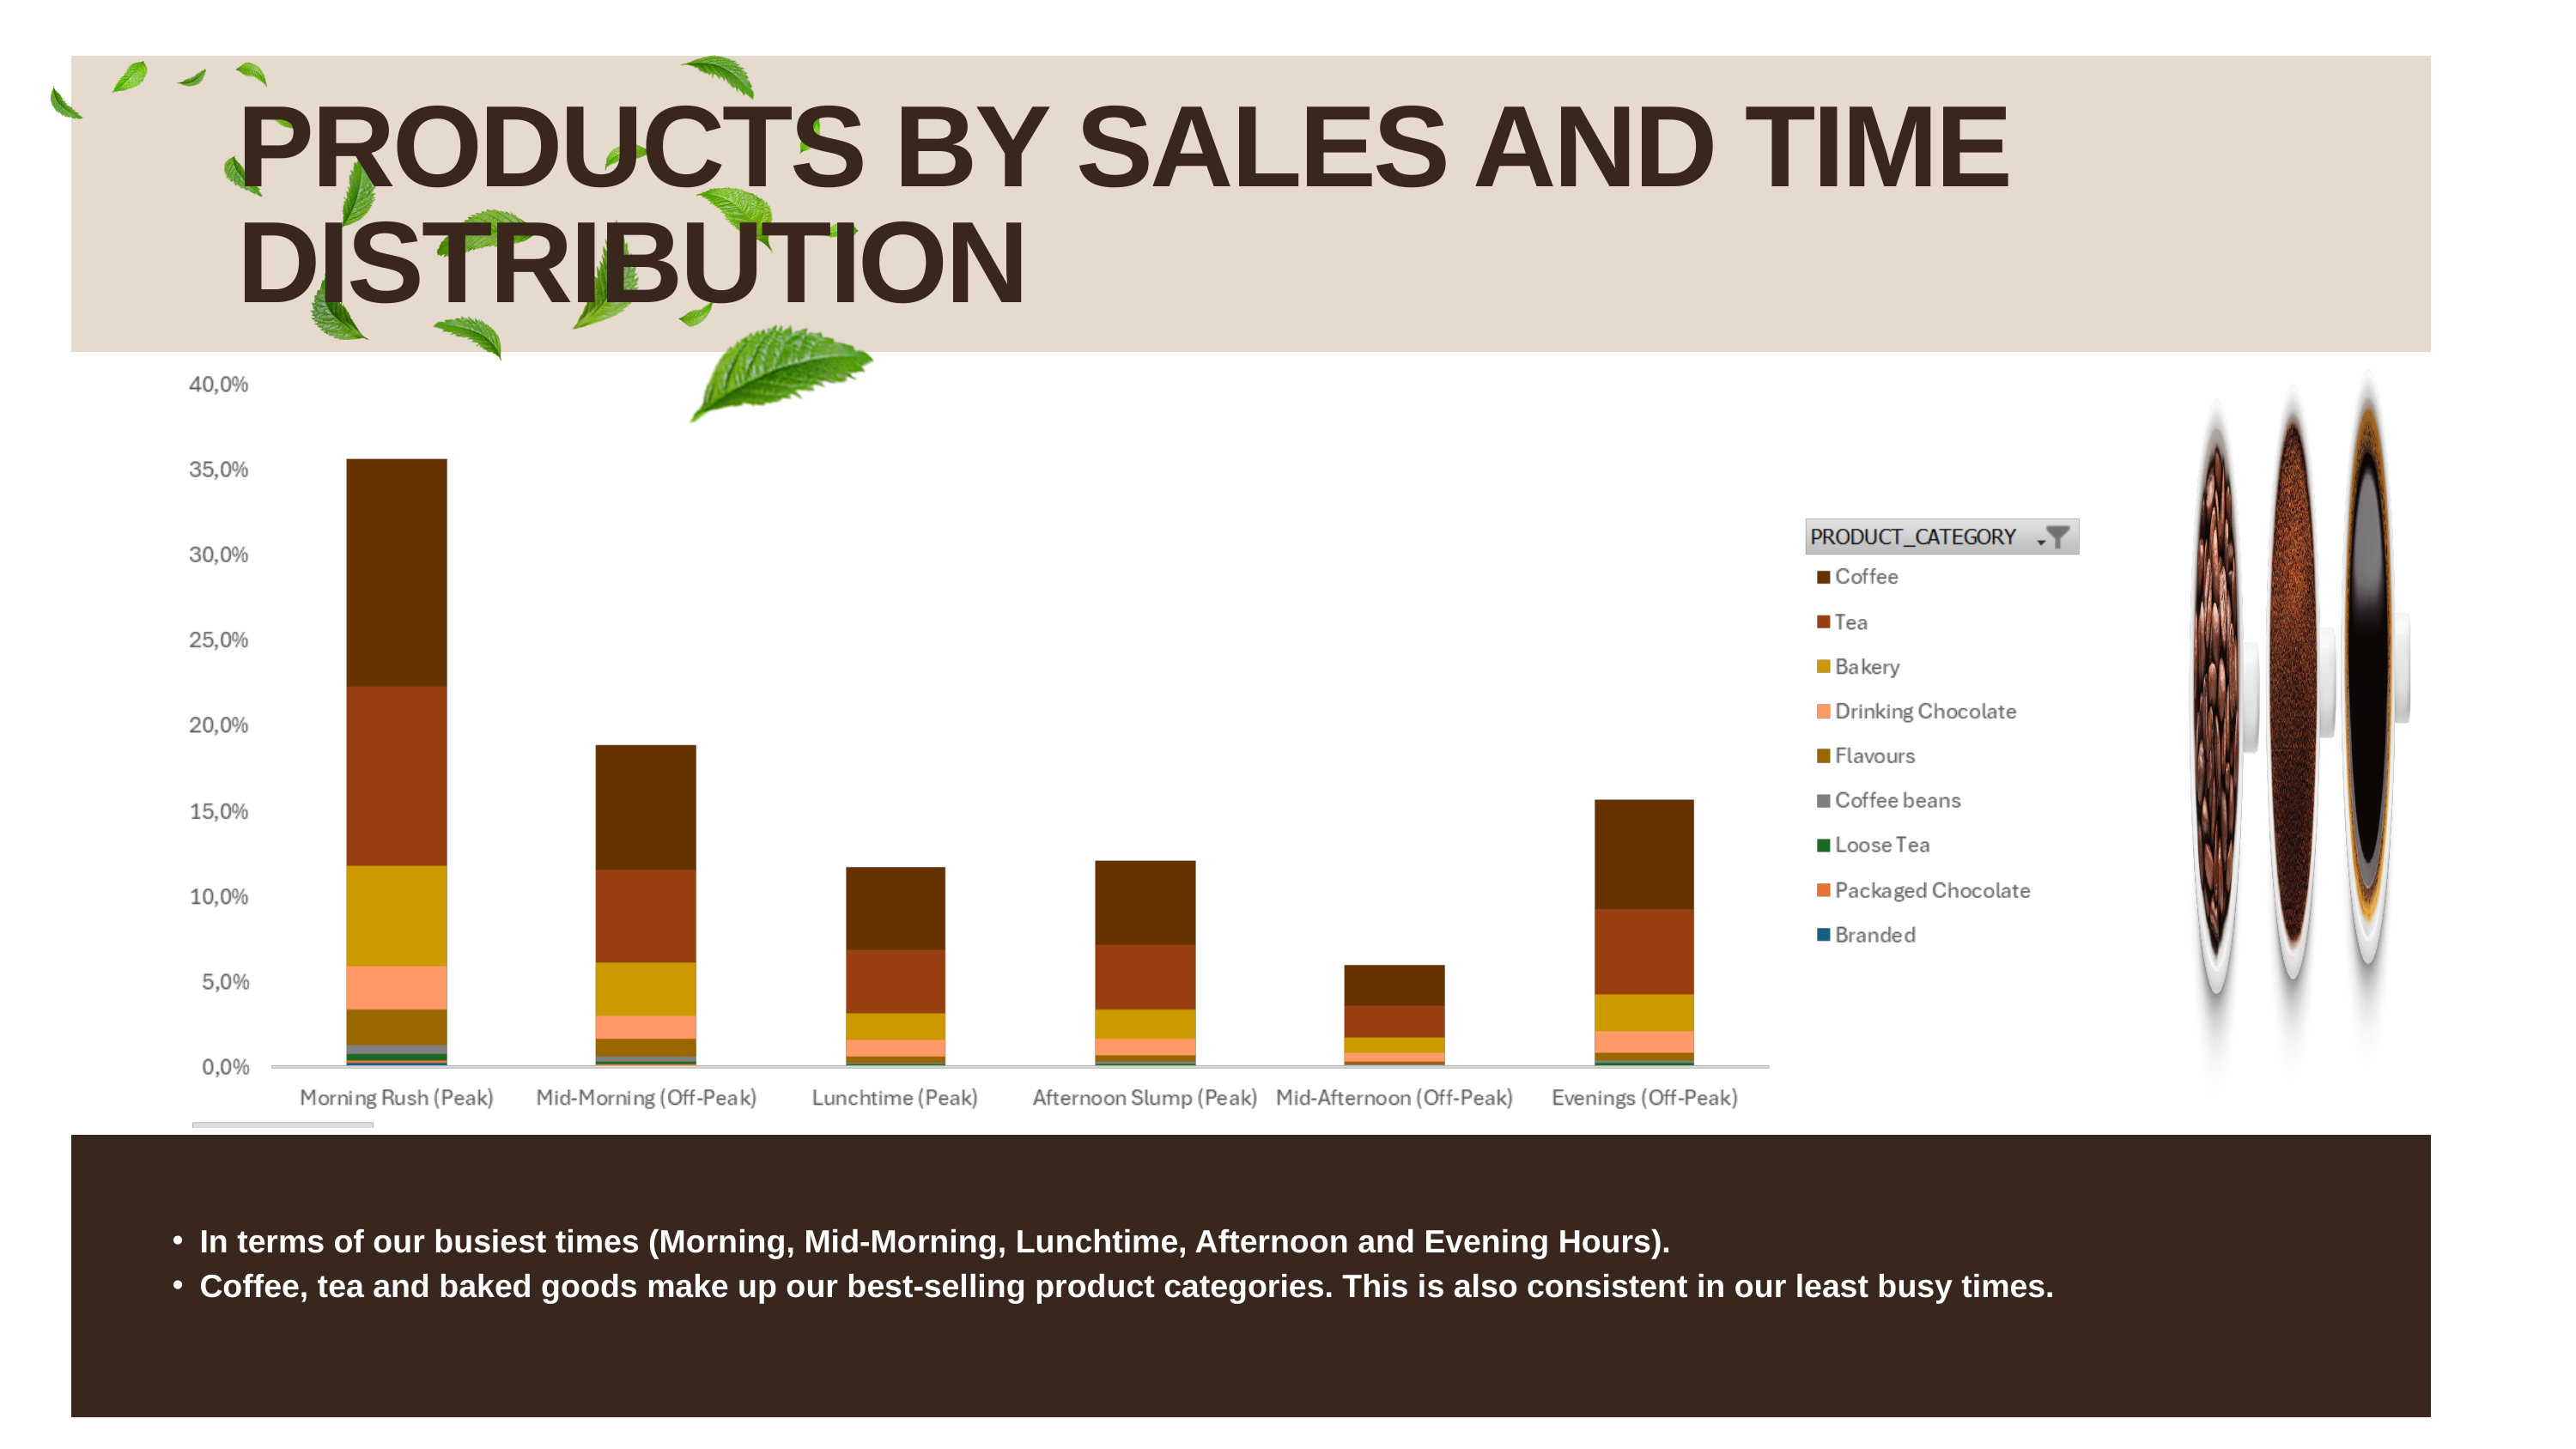

PRODUCTS BY SALES AND TIME DISTRIBUTION

In terms of our busiest times (Morning, Mid-Morning, Lunchtime, Afternoon and Evening Hours).
Coffee, tea and baked goods make up our best-selling product categories. This is also consistent in our least busy times.